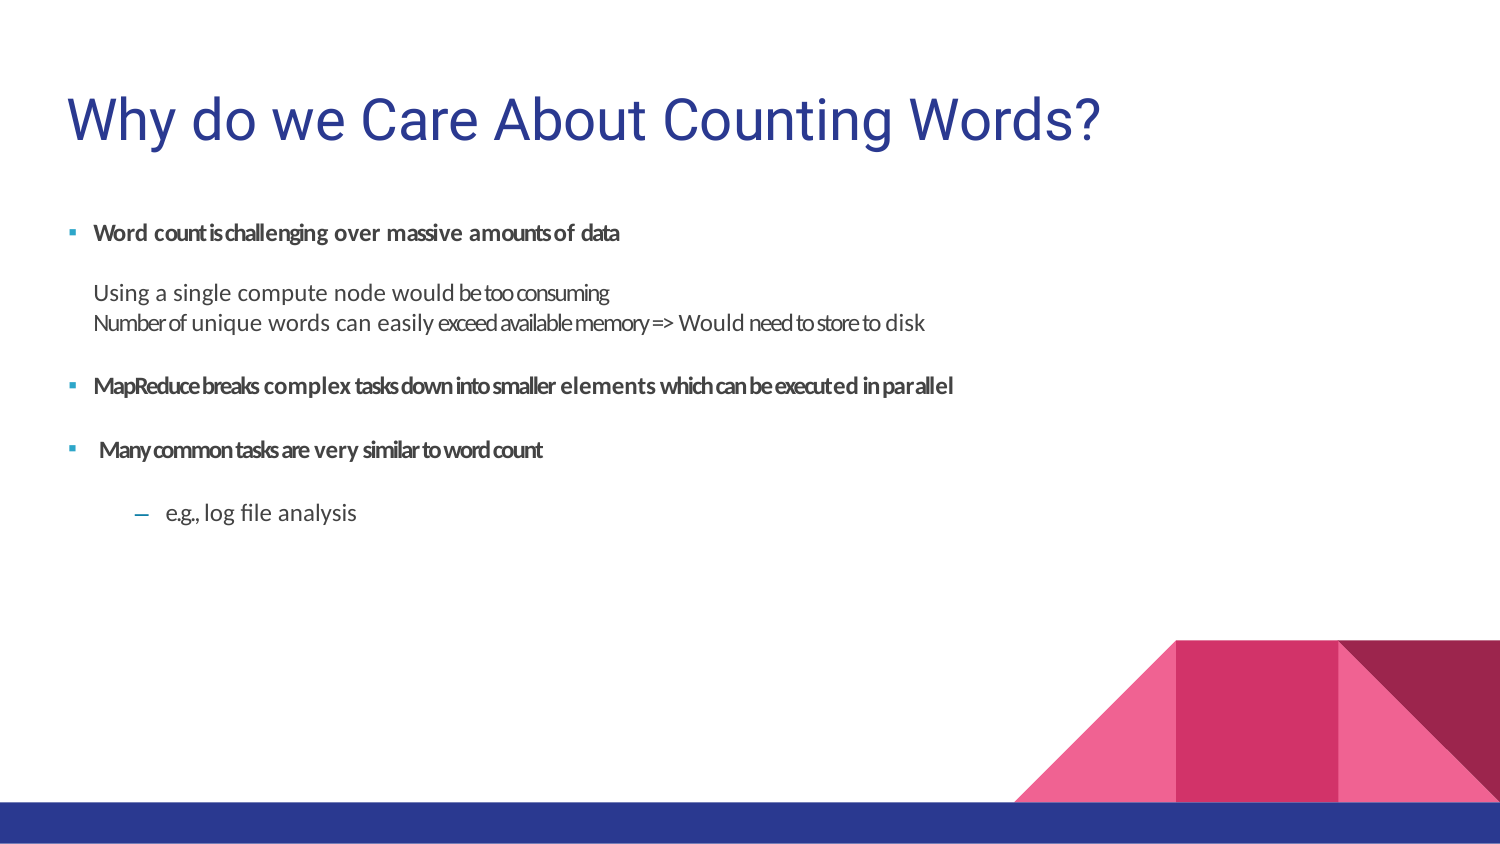

# Why do we Care About Counting Words?
Word count is challenging over massive amounts of data
Using a single compute node would be too consuming
Number of unique words can easily exceed available memory => Would need to store to disk
MapReduce breaks complex tasks down into smaller elements which can be executed in parallel
Many common tasks are very similar to word count
e.g., log ﬁle analysis